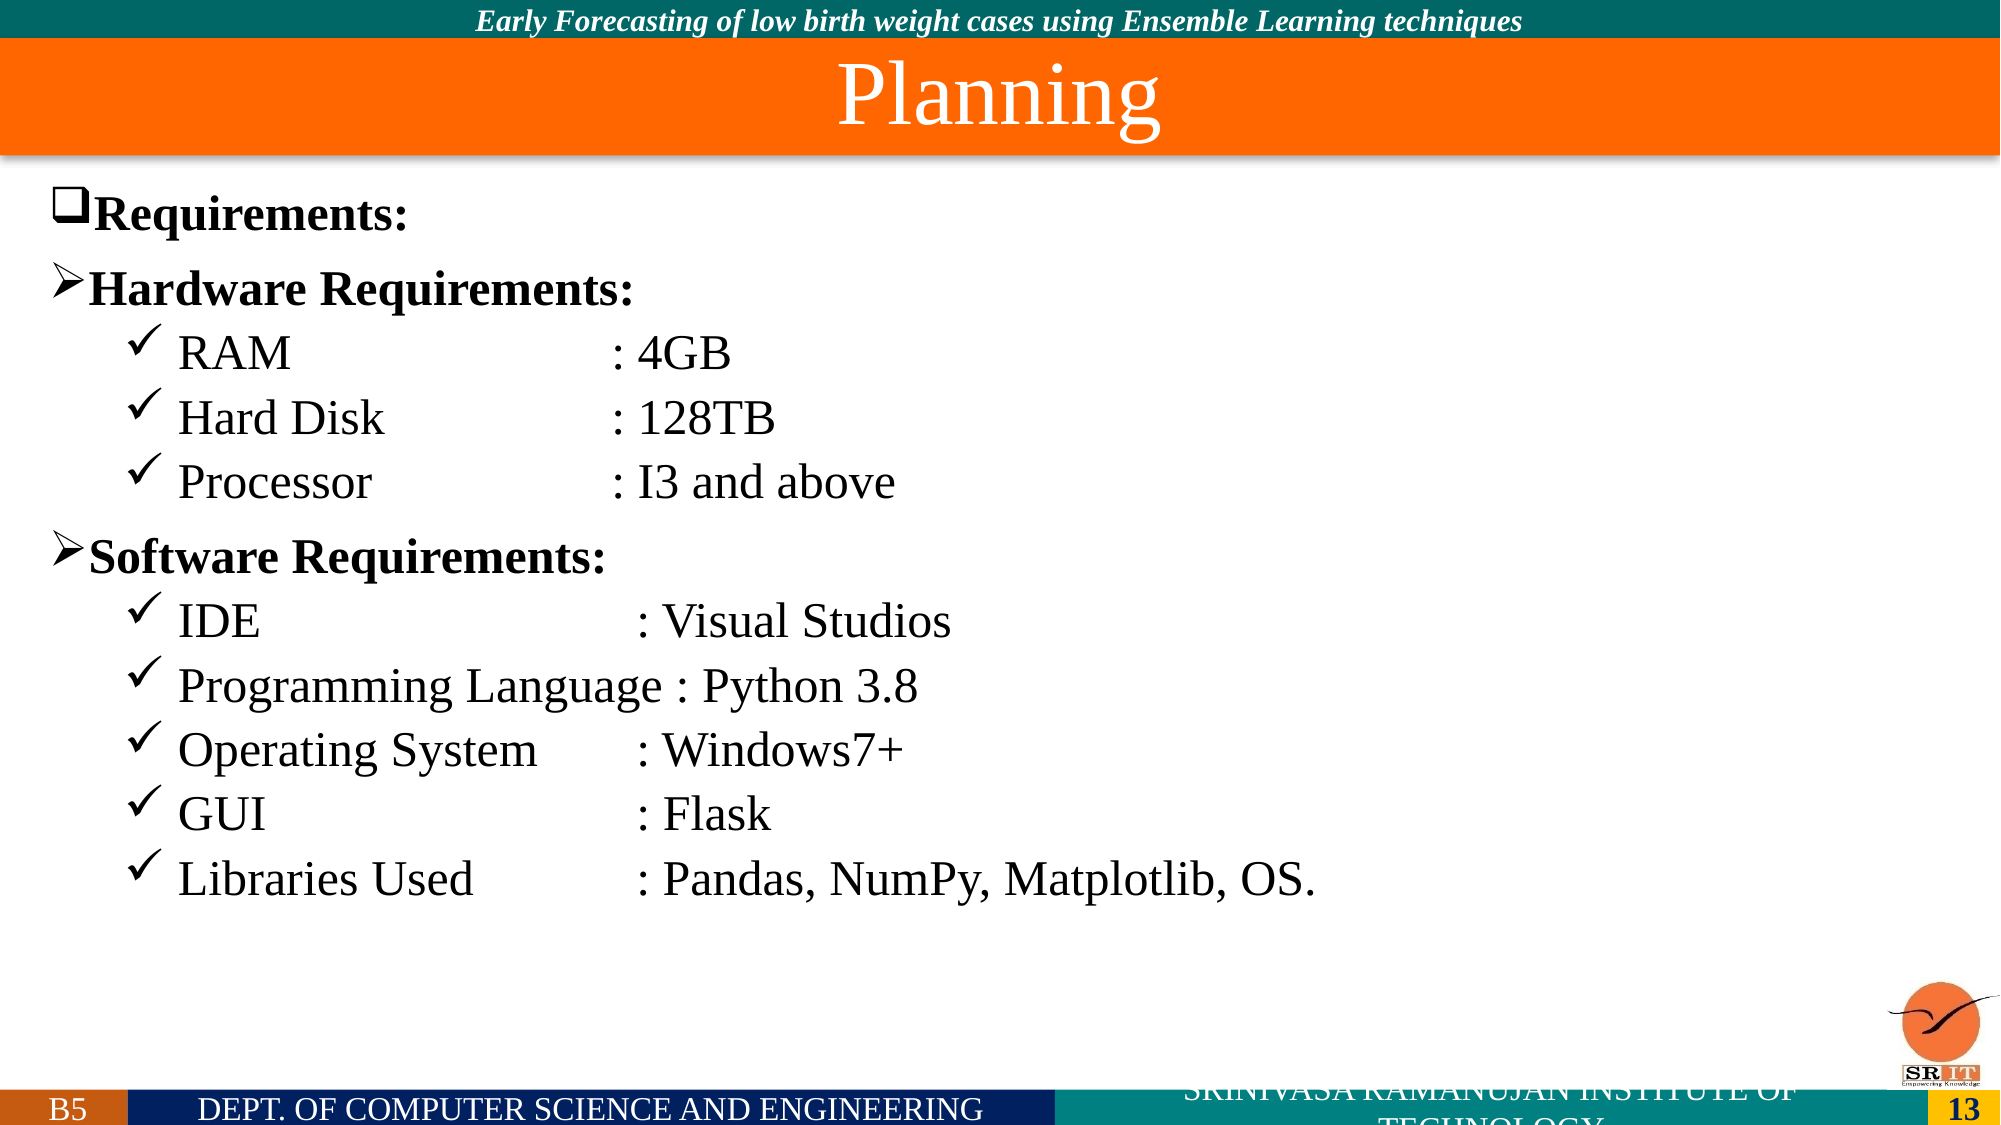

# Planning
Requirements:
Hardware Requirements:
 RAM 			: 4GB
 Hard Disk 		: 128TB
 Processor		: I3 and above
Software Requirements:
 IDE 			  : Visual Studios
 Programming Language : Python 3.8
 Operating System 	  : Windows7+
 GUI 			  : Flask
 Libraries Used    	  : Pandas, NumPy, Matplotlib, OS.